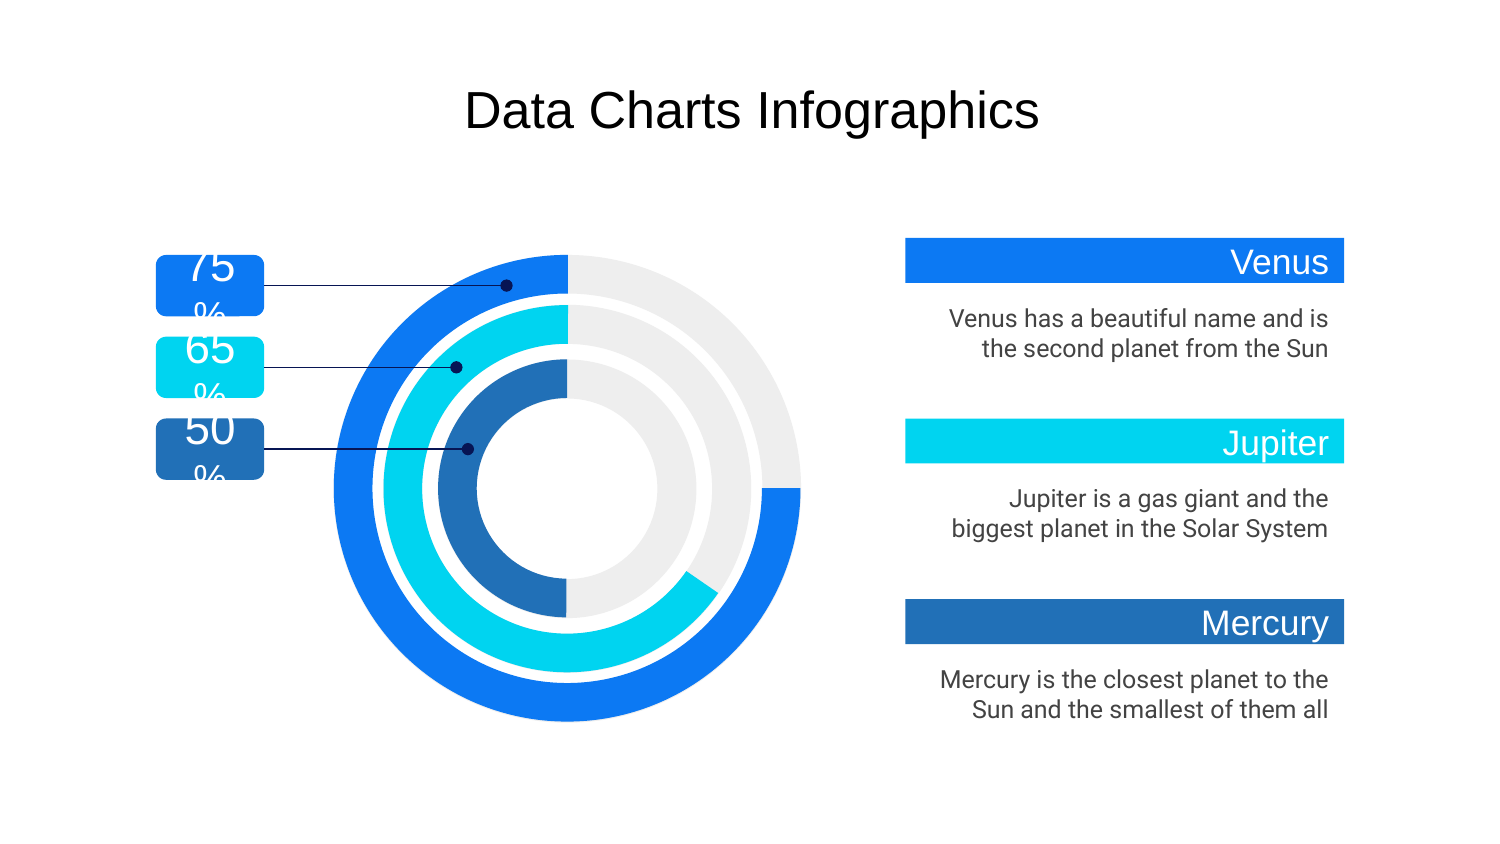

# Data Charts Infographics
Venus
Venus has a beautiful name and is the second planet from the Sun

75%

65%

50%
Jupiter
Jupiter is a gas giant and the biggest planet in the Solar System
Mercury
Mercury is the closest planet to the Sun and the smallest of them all